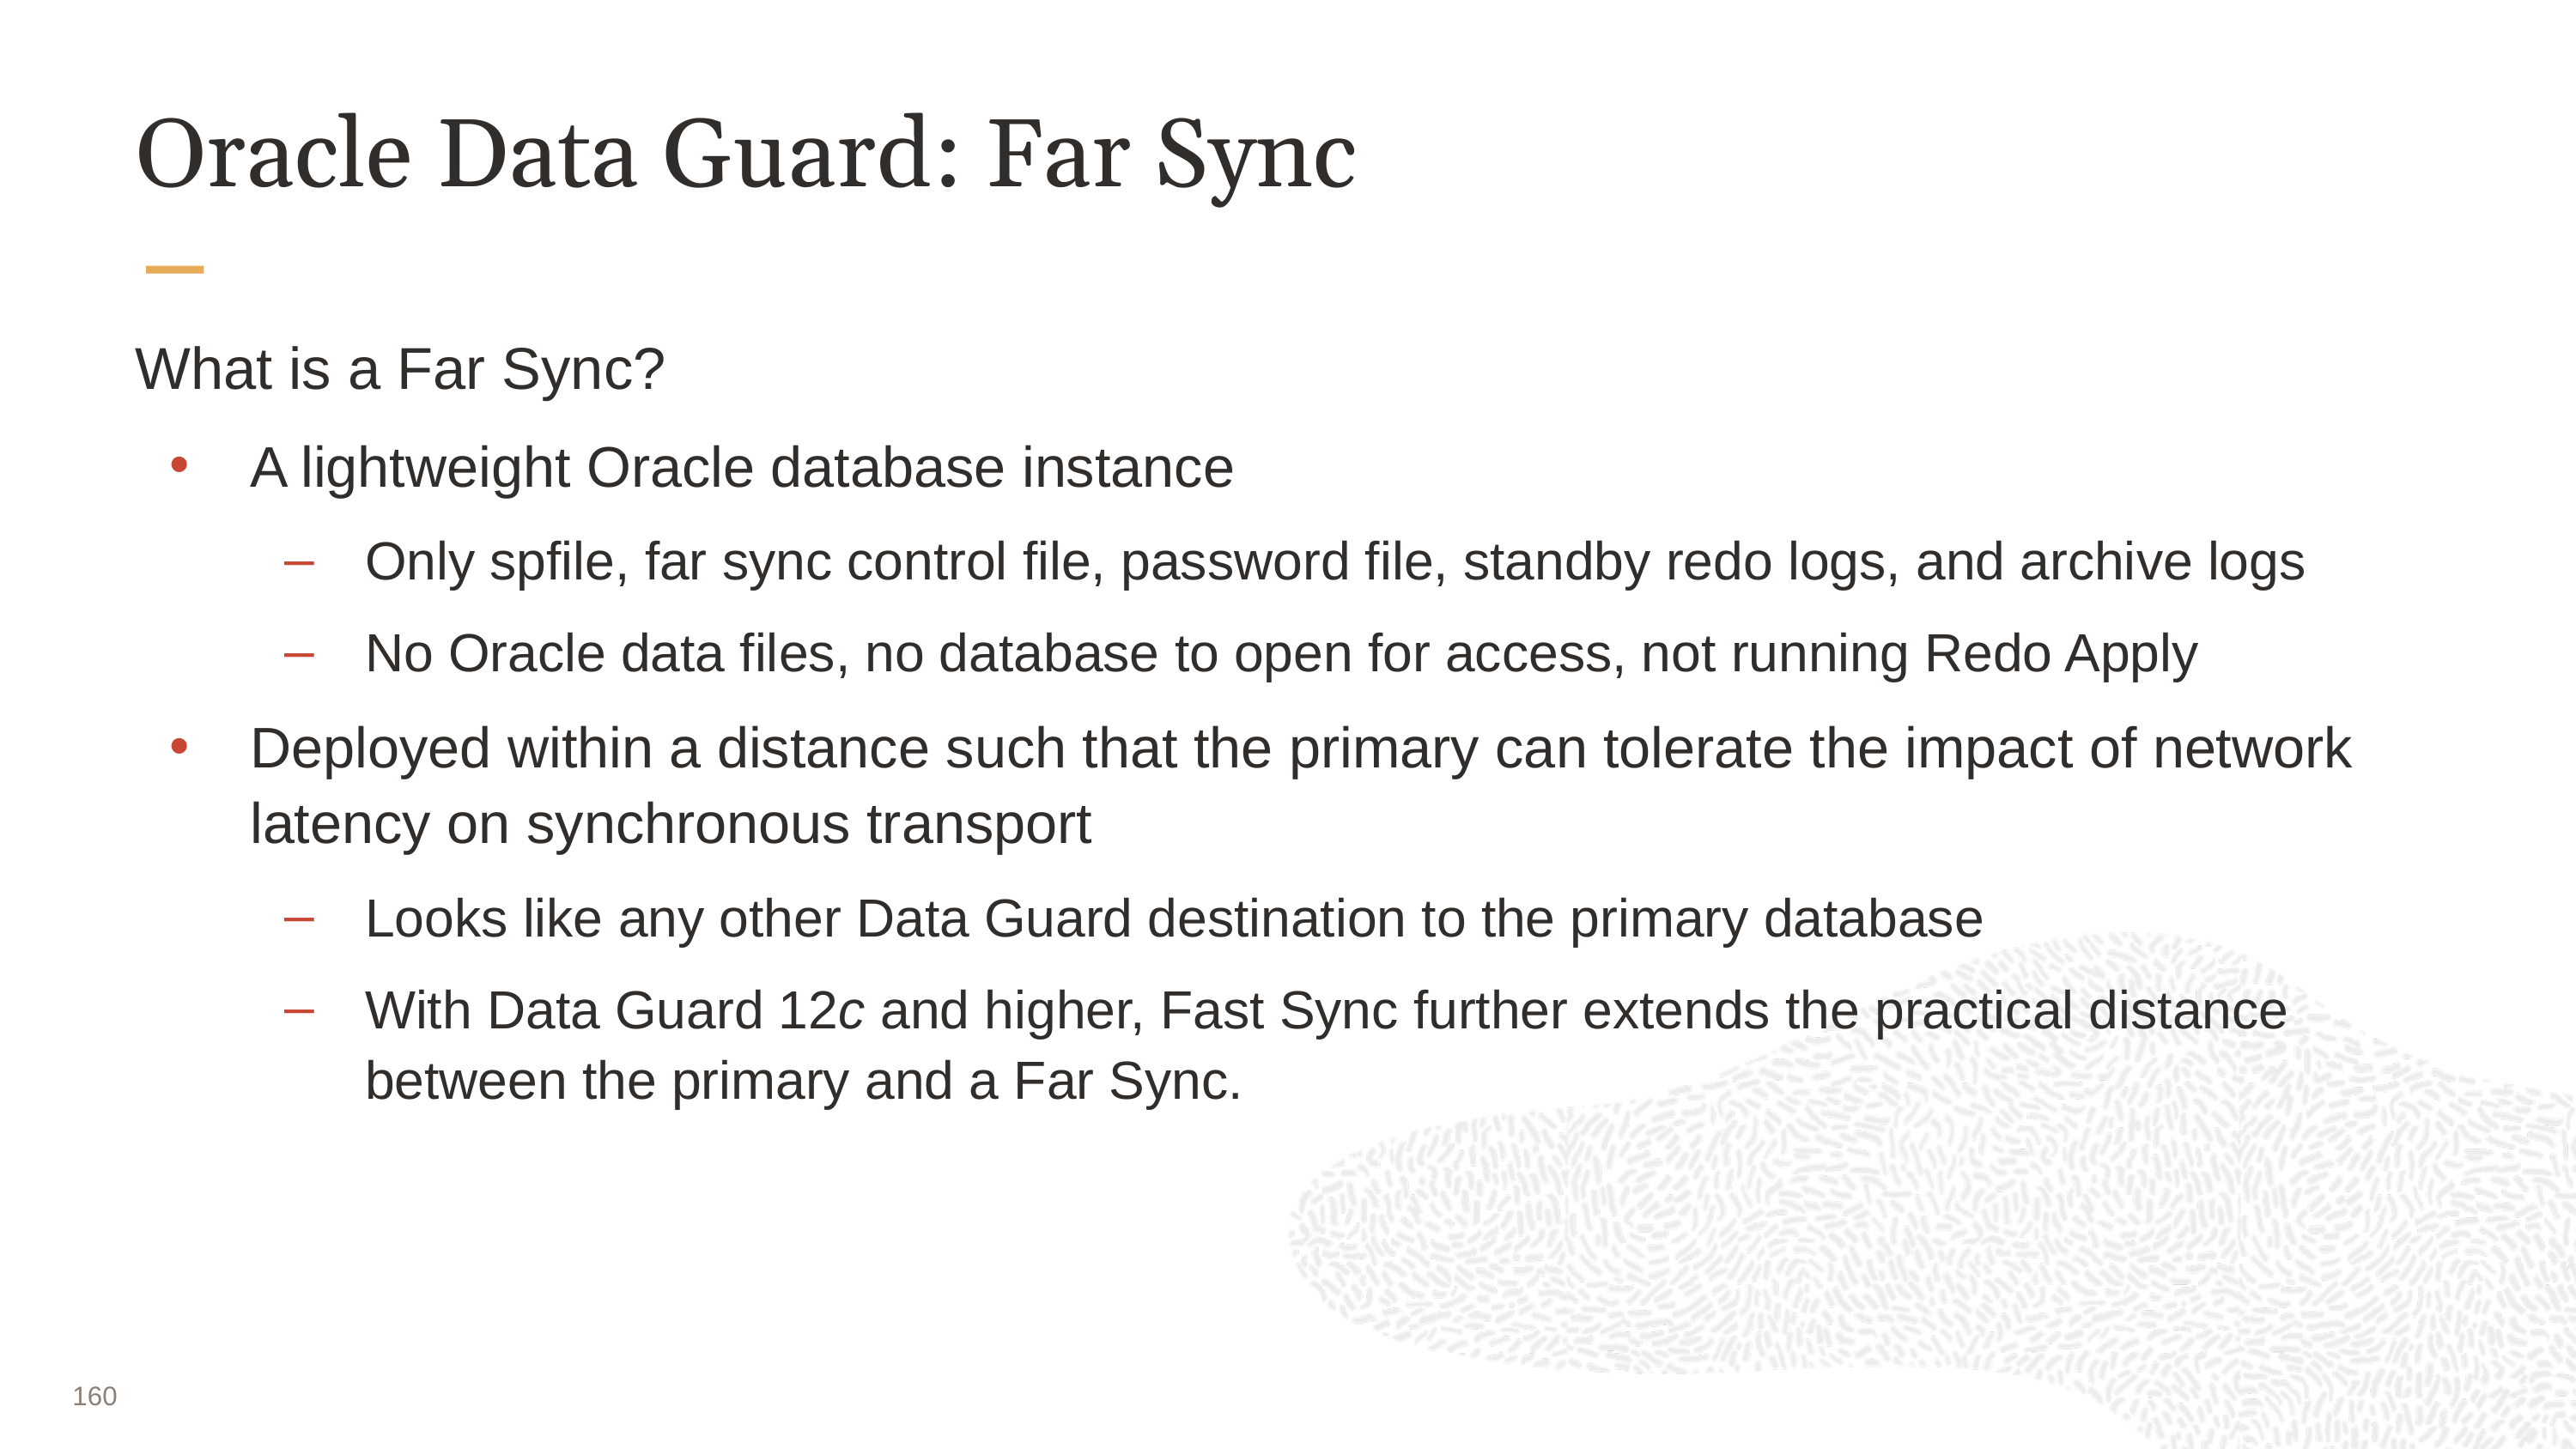

# Oracle Data Guard: Far Sync
What is a Far Sync?
A lightweight Oracle database instance
Only spfile, far sync control file, password file, standby redo logs, and archive logs
No Oracle data files, no database to open for access, not running Redo Apply
Deployed within a distance such that the primary can tolerate the impact of network latency on synchronous transport
Looks like any other Data Guard destination to the primary database
With Data Guard 12c and higher, Fast Sync further extends the practical distance between the primary and a Far Sync.